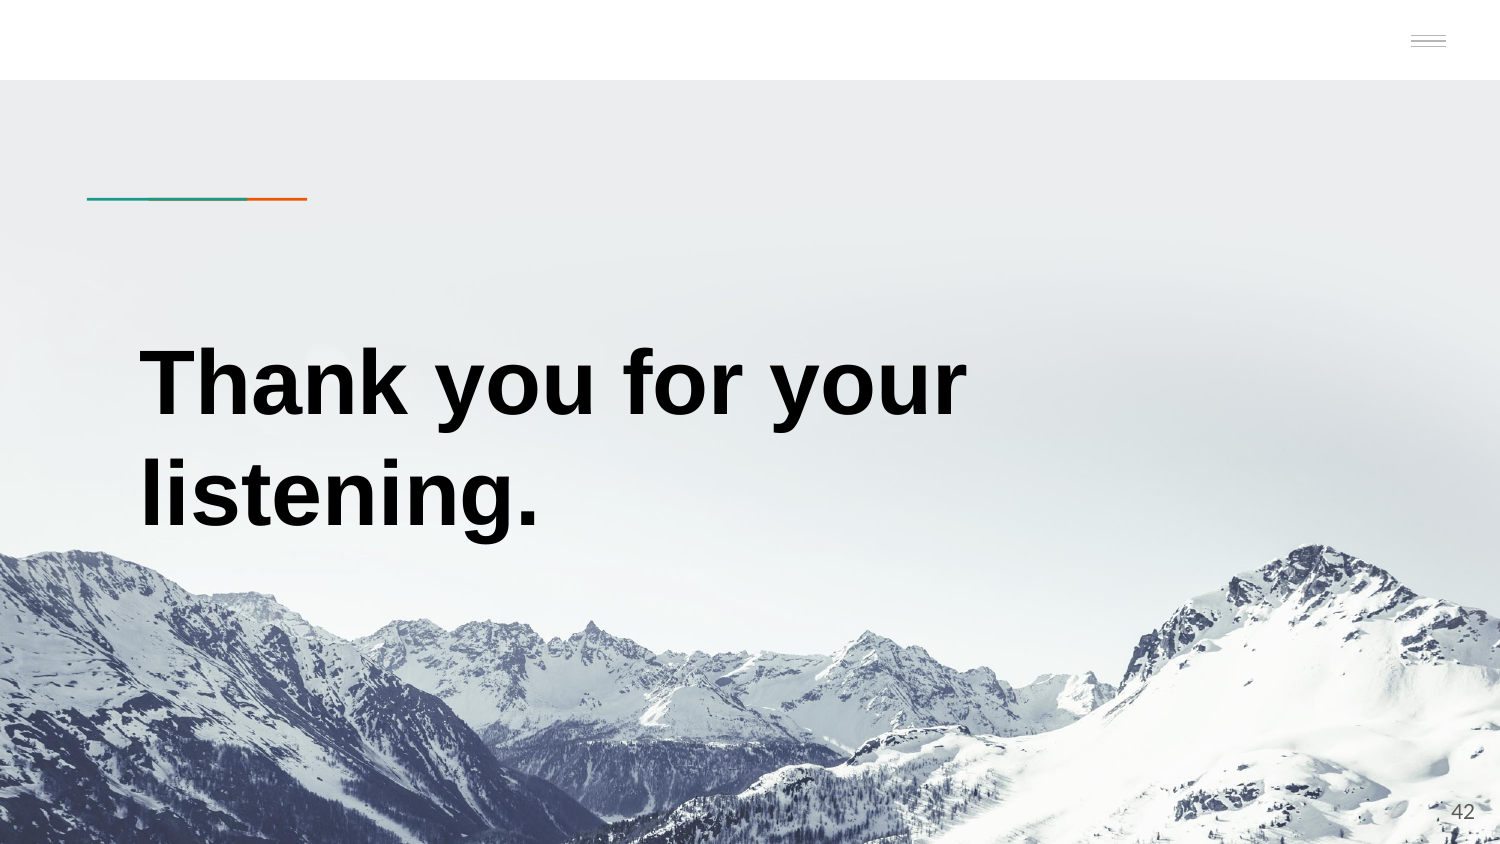

# Thank you for your listening.
42